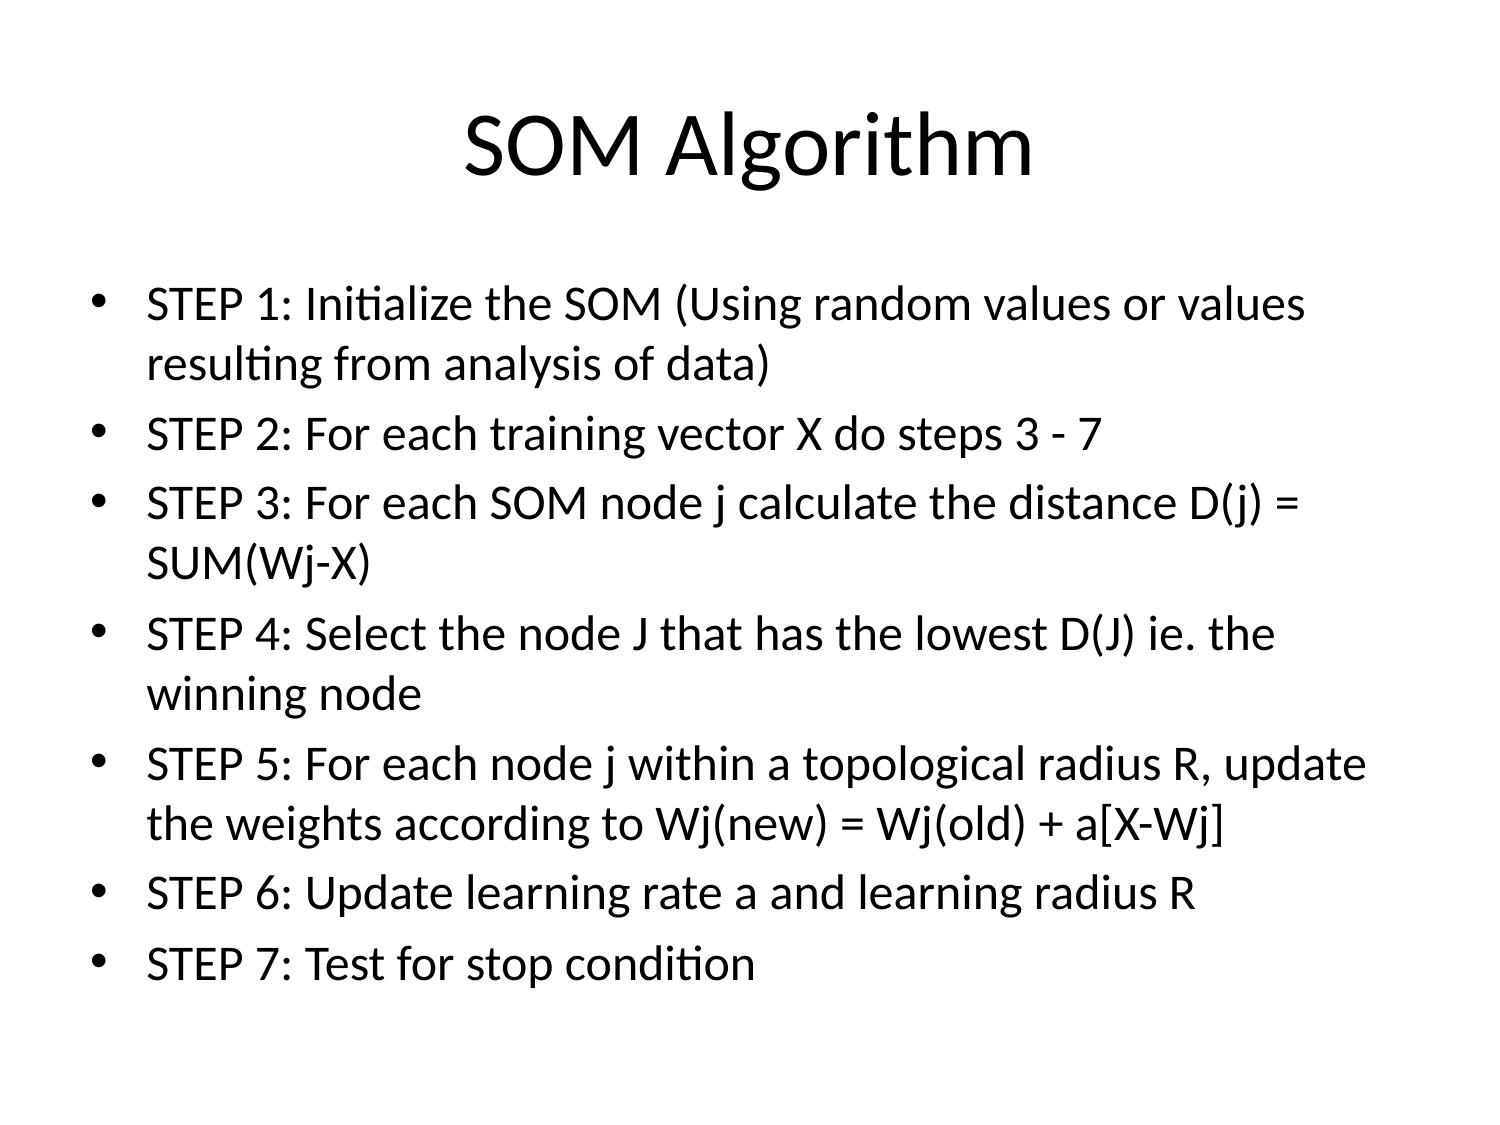

# SOM Algorithm
STEP 1: Initialize the SOM (Using random values or values resulting from analysis of data)
STEP 2: For each training vector X do steps 3 - 7
STEP 3: For each SOM node j calculate the distance D(j) = SUM(Wj-X)
STEP 4: Select the node J that has the lowest D(J) ie. the winning node
STEP 5: For each node j within a topological radius R, update the weights according to Wj(new) = Wj(old) + a[X-Wj]
STEP 6: Update learning rate a and learning radius R
STEP 7: Test for stop condition